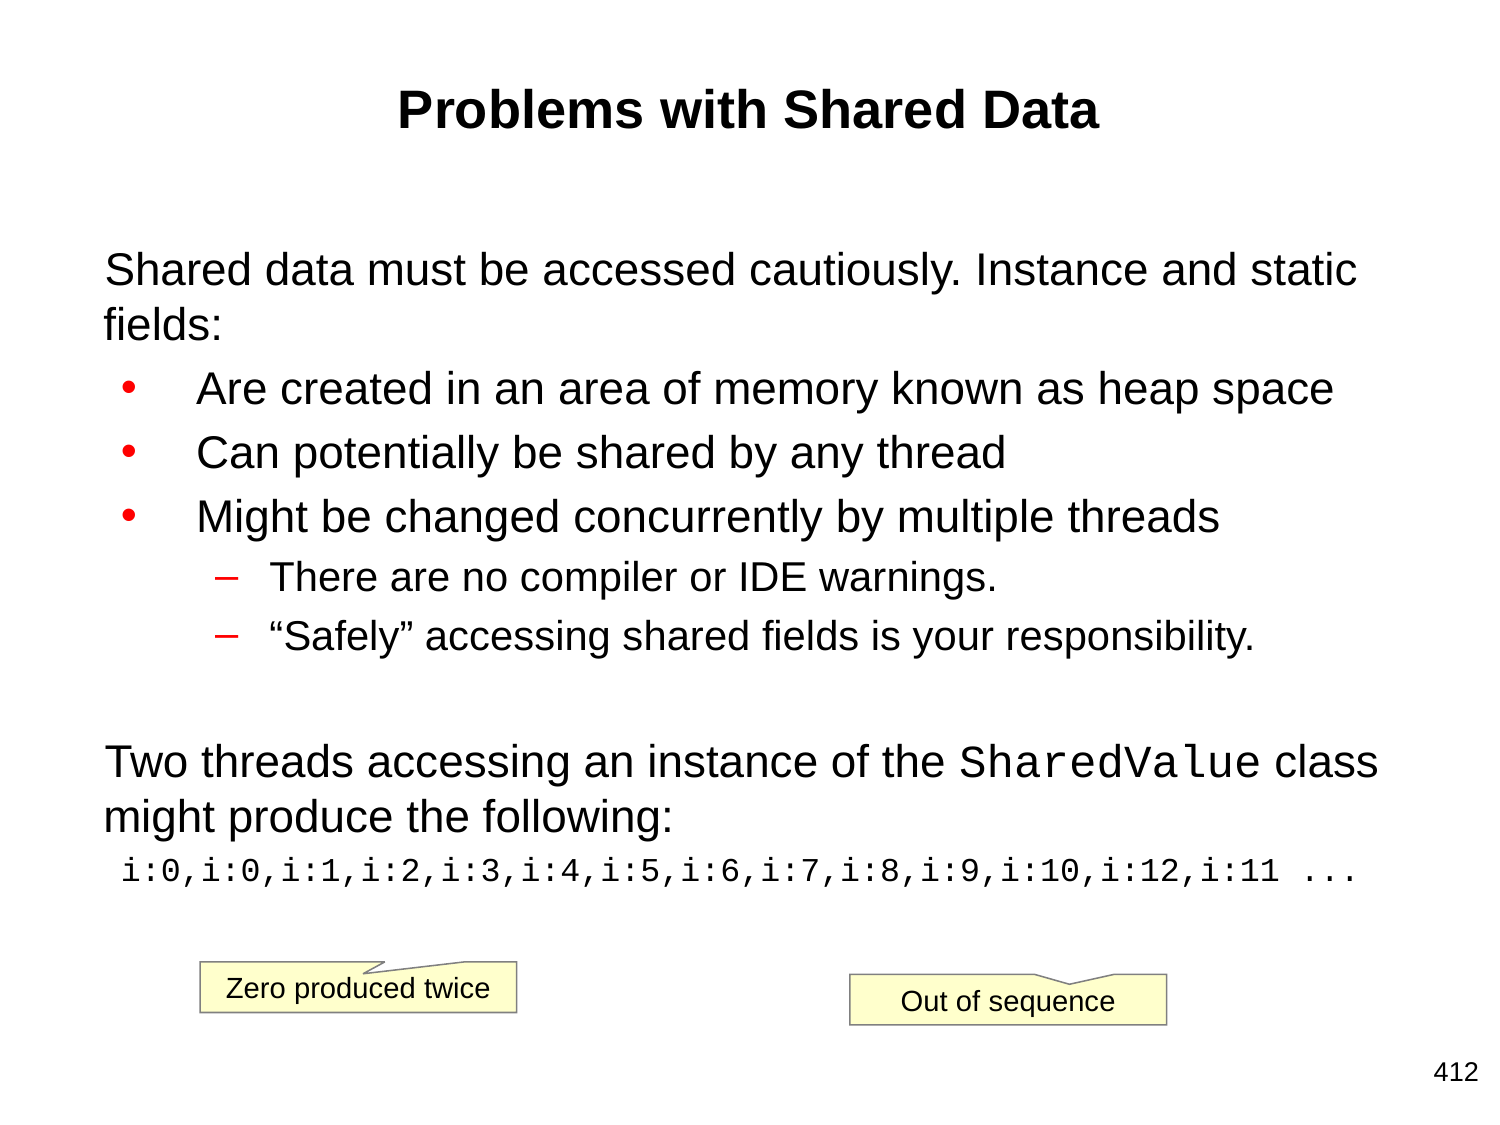

# Problems with Shared Data
Shared data must be accessed cautiously. Instance and static fields:
Are created in an area of memory known as heap space
Can potentially be shared by any thread
Might be changed concurrently by multiple threads
There are no compiler or IDE warnings.
“Safely” accessing shared fields is your responsibility.

Two threads accessing an instance of the SharedValue class might produce the following:
i:0,i:0,i:1,i:2,i:3,i:4,i:5,i:6,i:7,i:8,i:9,i:10,i:12,i:11 ...
Zero produced twice
Out of sequence
412